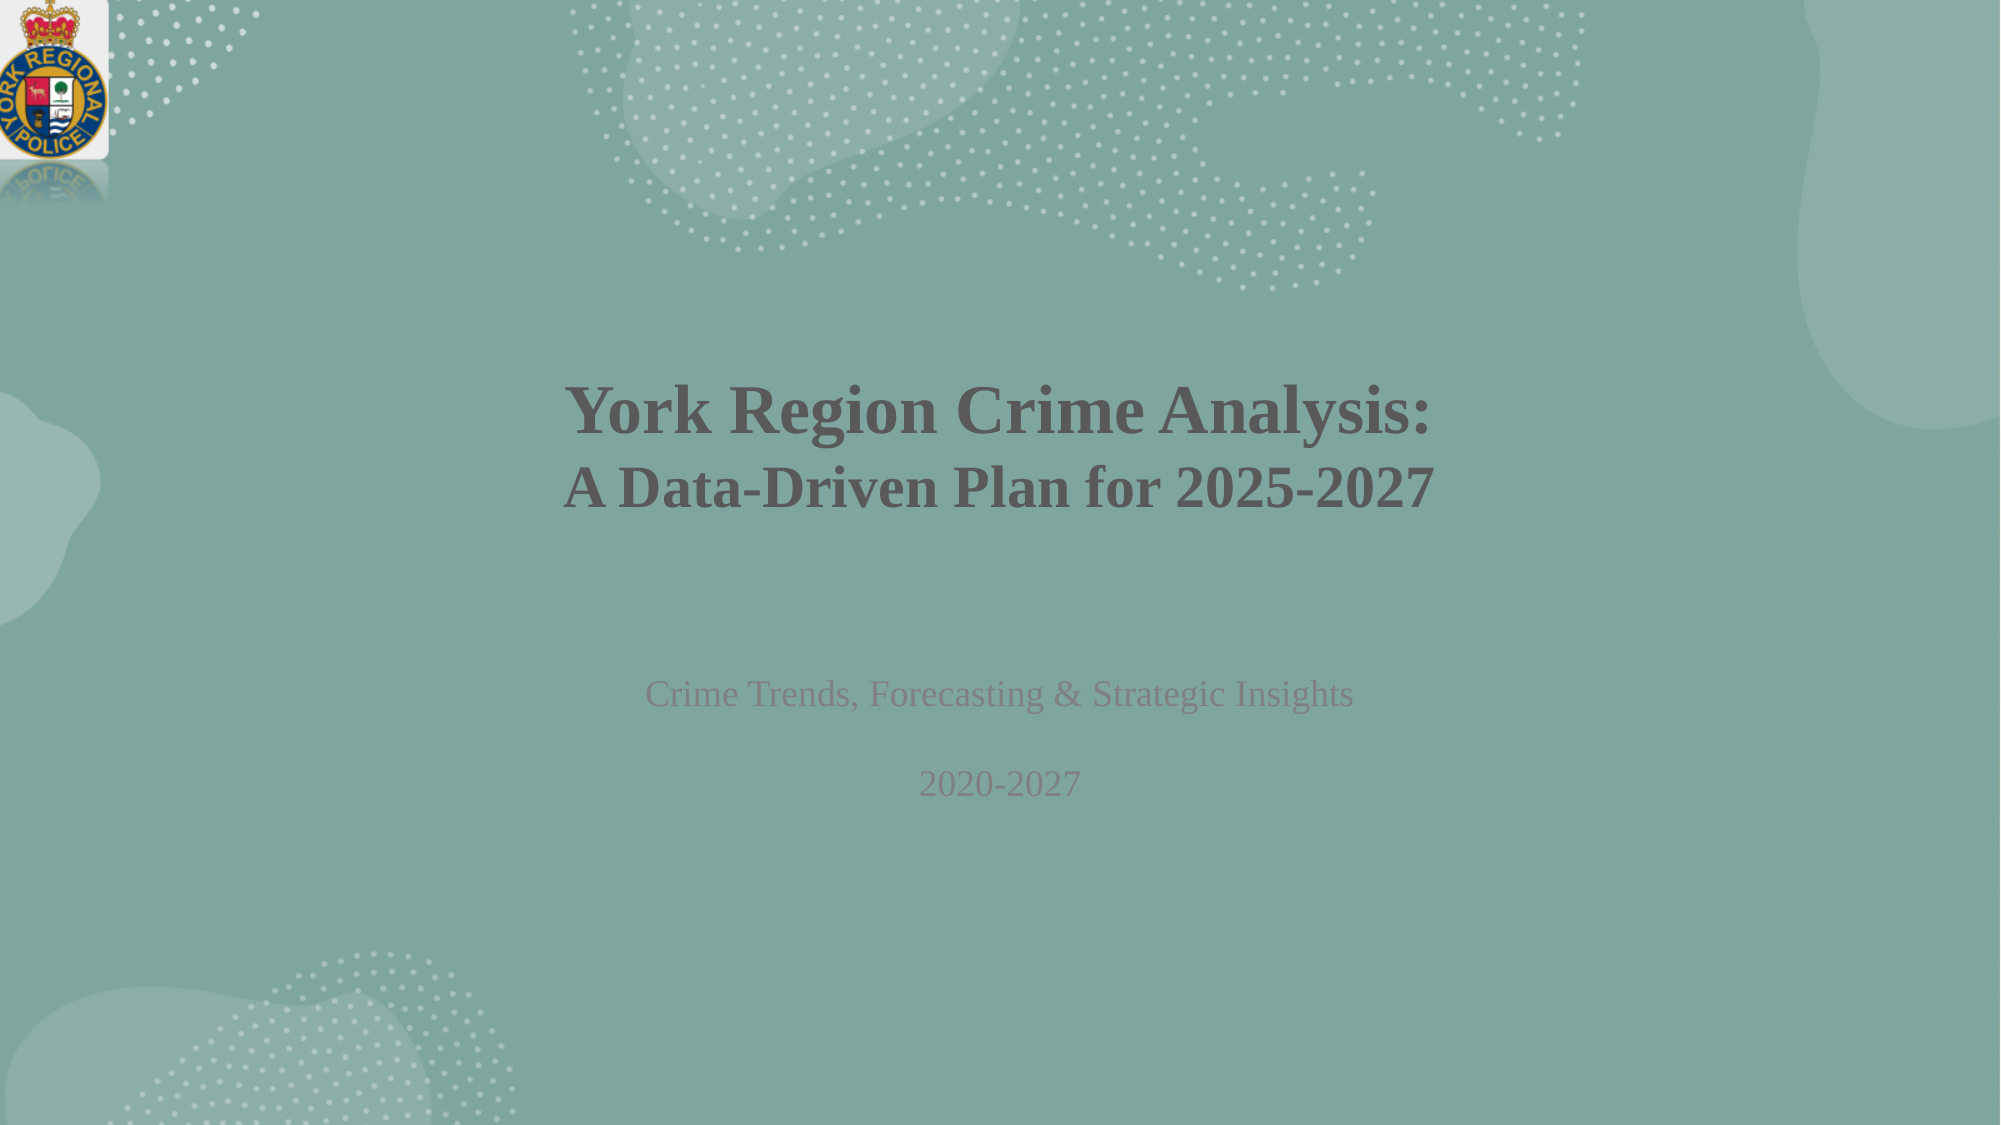

# York Region Crime Analysis: A Data-Driven Plan for 2025-2027
Crime Trends, Forecasting & Strategic Insights

2020-2027